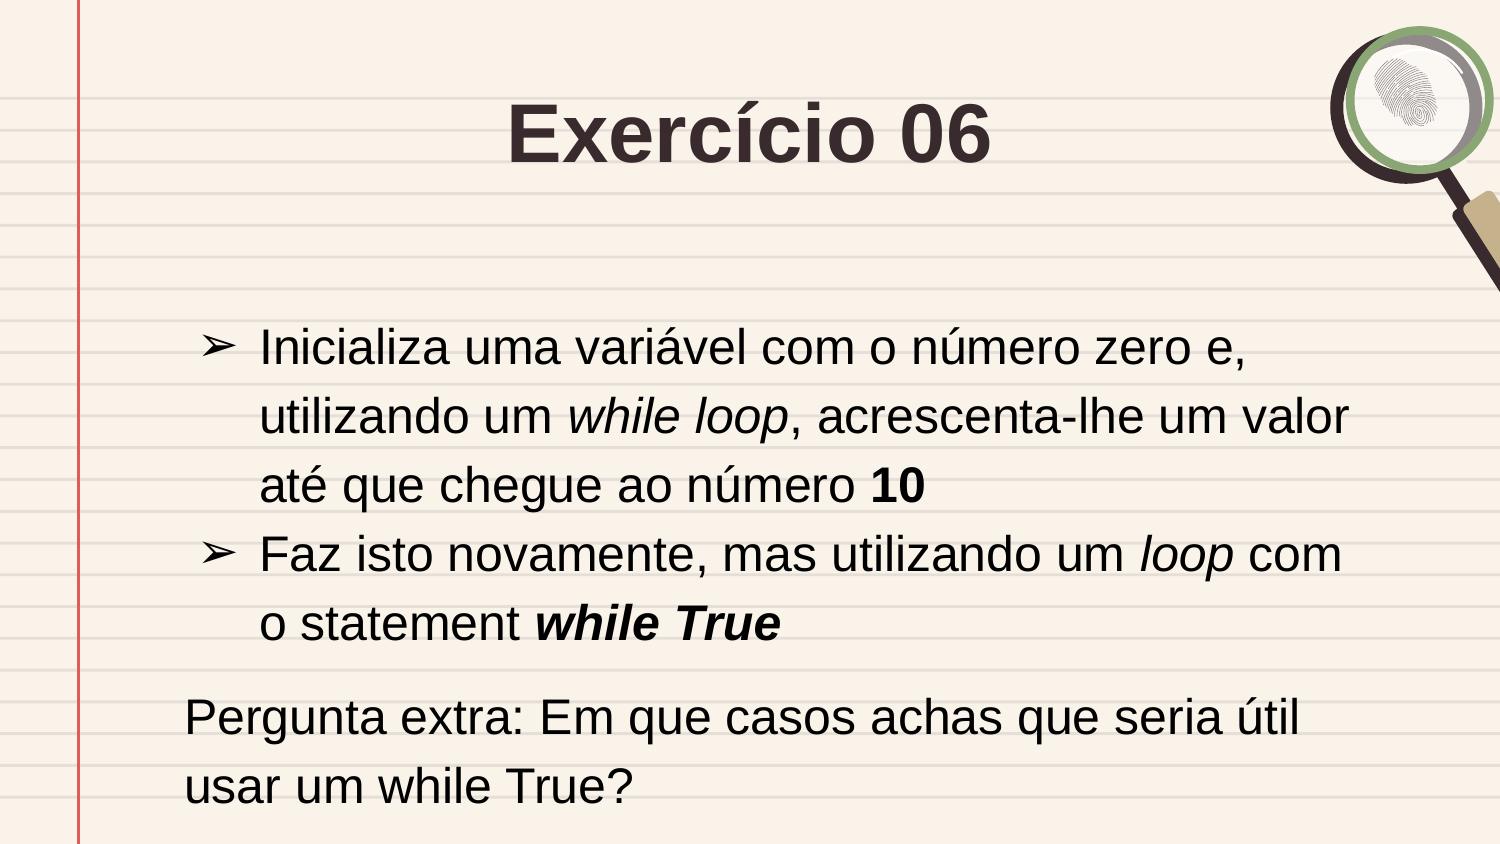

# Exercício 06

Inicializa uma variável com o número zero e, utilizando um while loop, acrescenta-lhe um valor até que chegue ao número 10
Faz isto novamente, mas utilizando um loop com o statement while True
Pergunta extra: Em que casos achas que seria útil usar um while True?